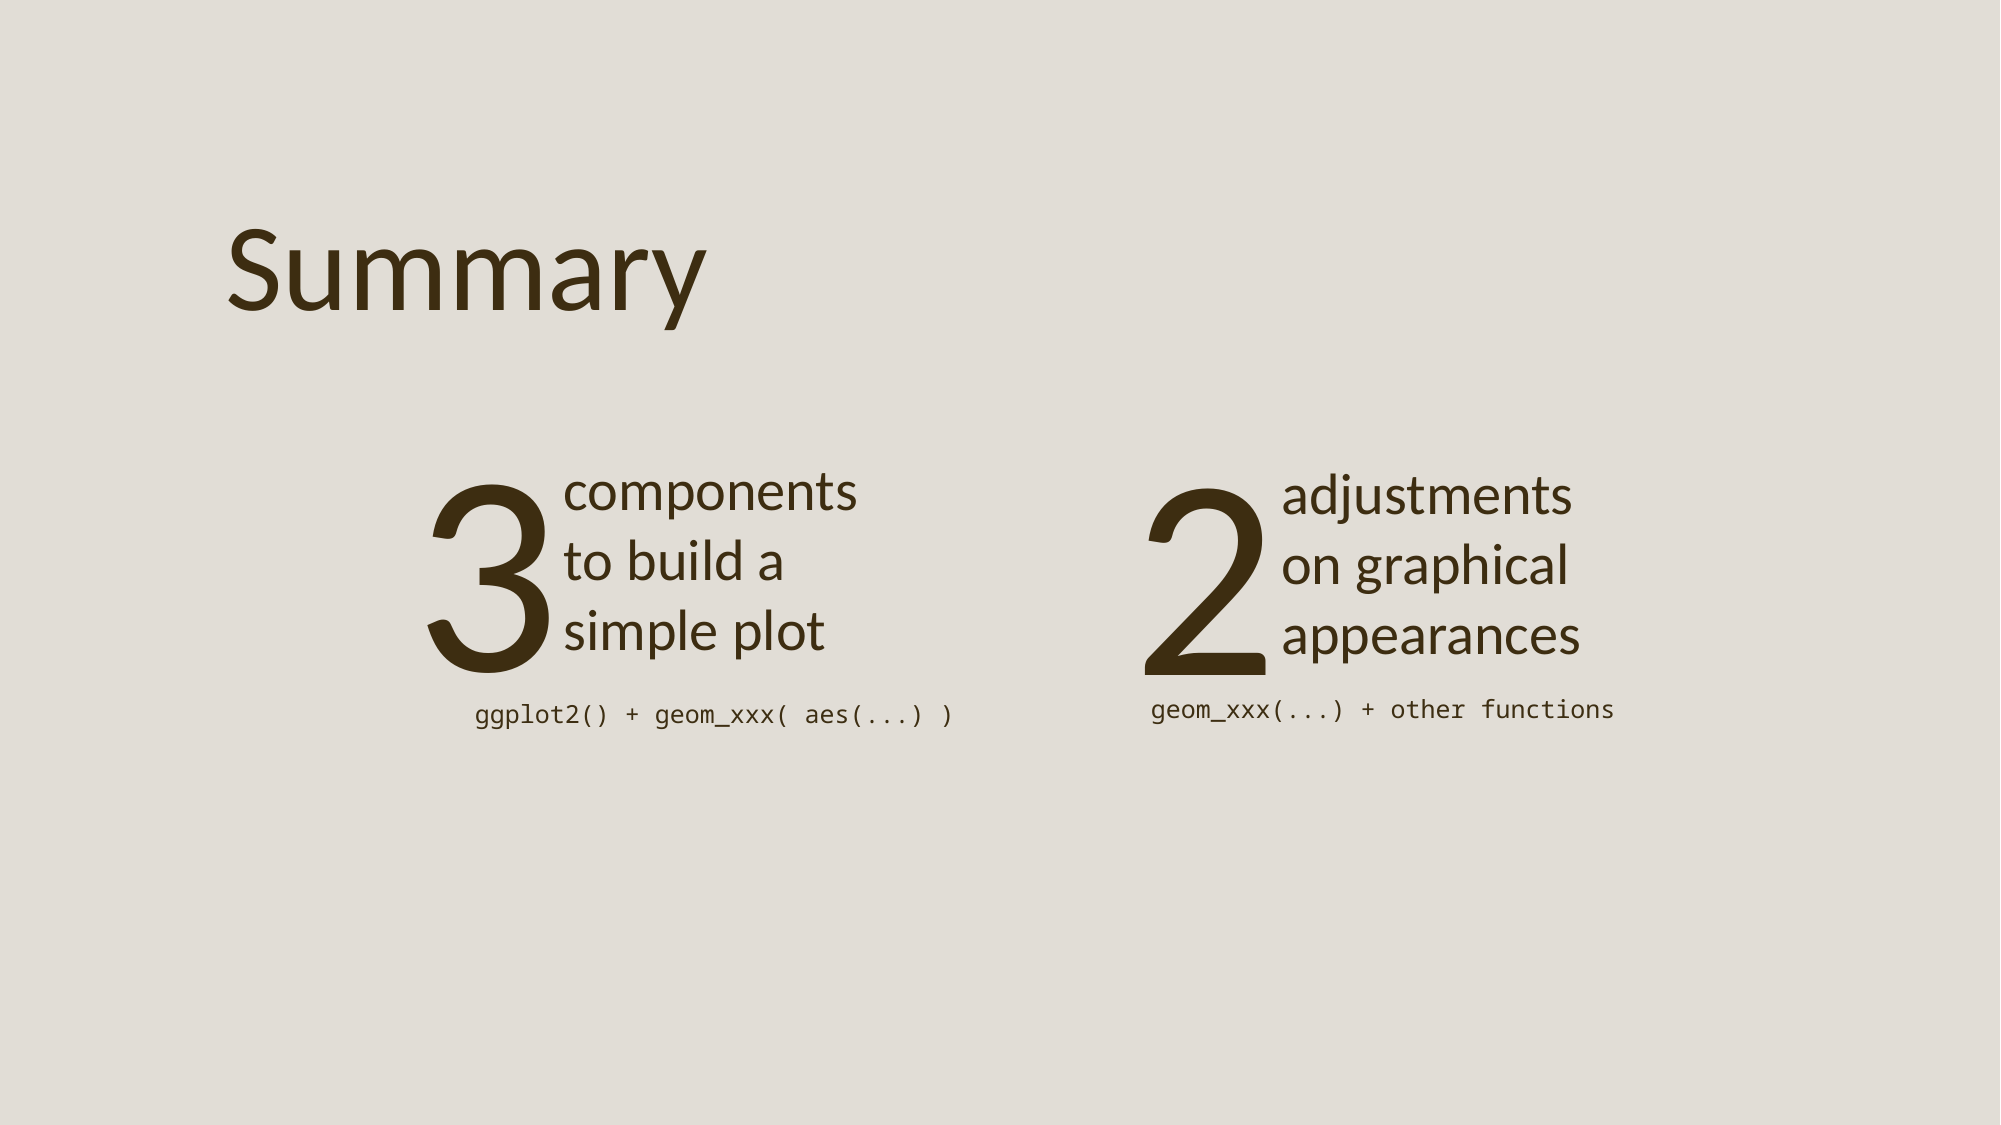

Summary
3
2
components
to build a
simple plot
adjustments
on graphical
appearances
geom_xxx(...) + other functions
ggplot2() + geom_xxx( aes(...) )